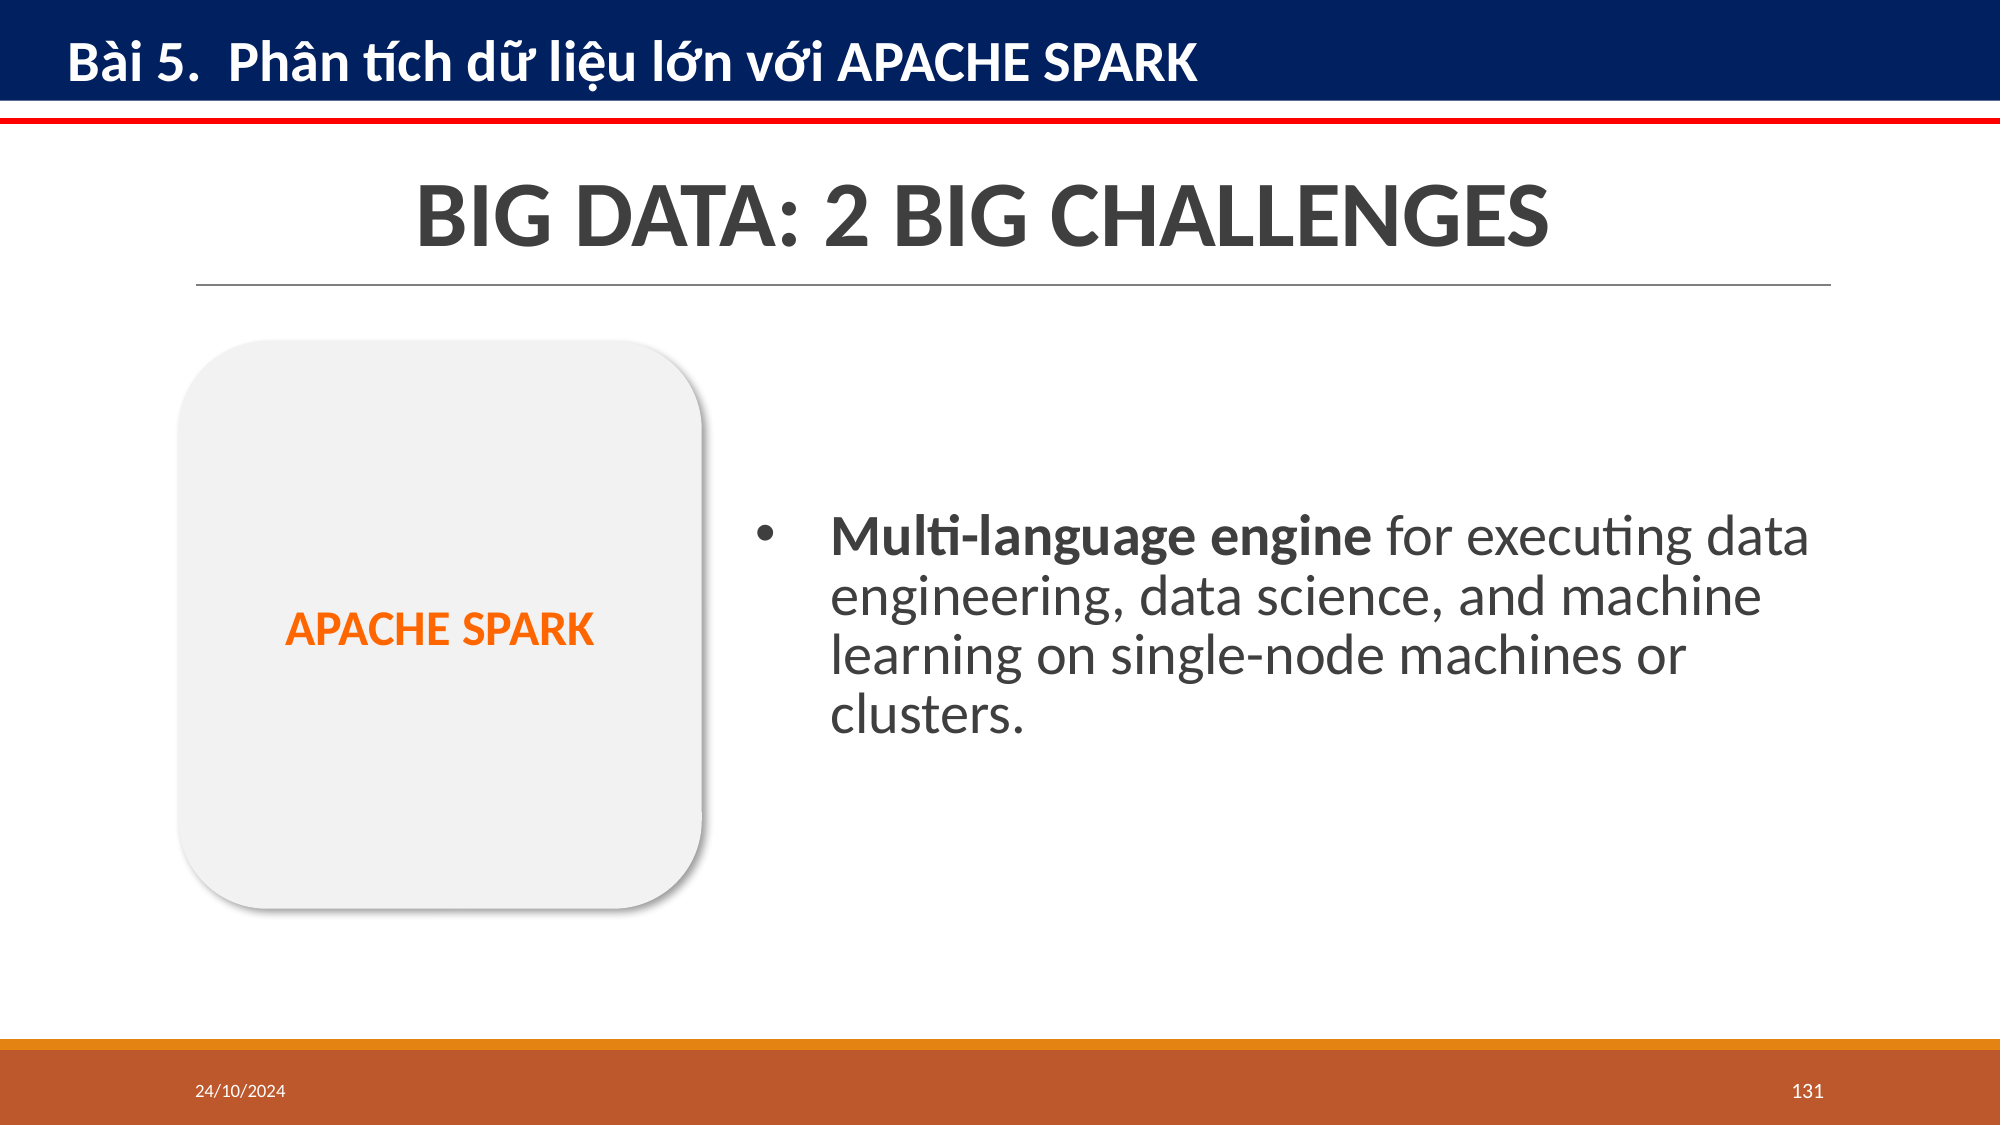

Bài 5.  Phân tích dữ liệu lớn với APACHE SPARK
BIG DATA: 2 BIG CHALLENGES
APACHE SPARK
Multi-language engine for executing data engineering, data science, and machine learning on single-node machines or clusters.
24/10/2024
131